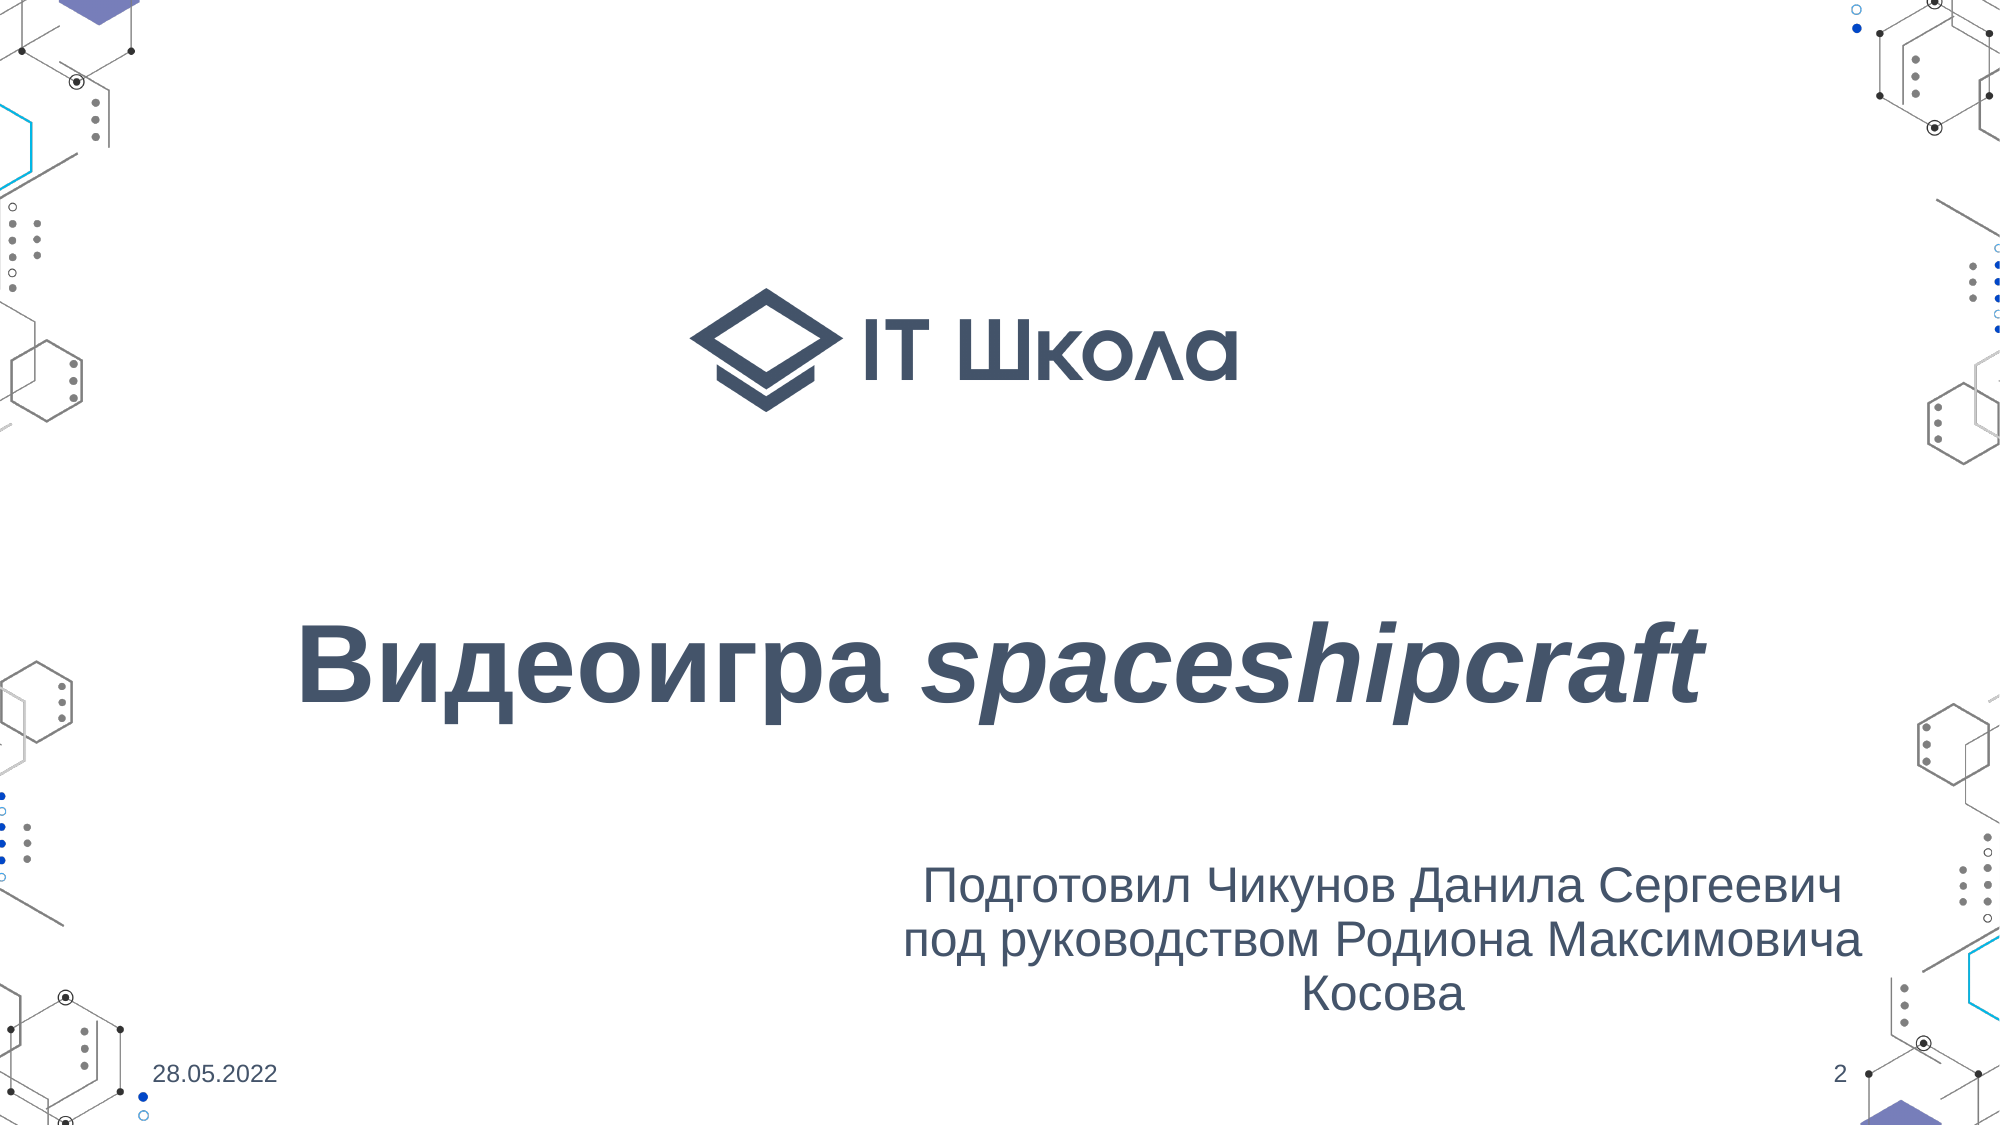

# Видеоигра spaceshipcraft
Подготовил Чикунов Данила Сергеевич под руководством Родиона Максимовича Косова
28.05.2022
2